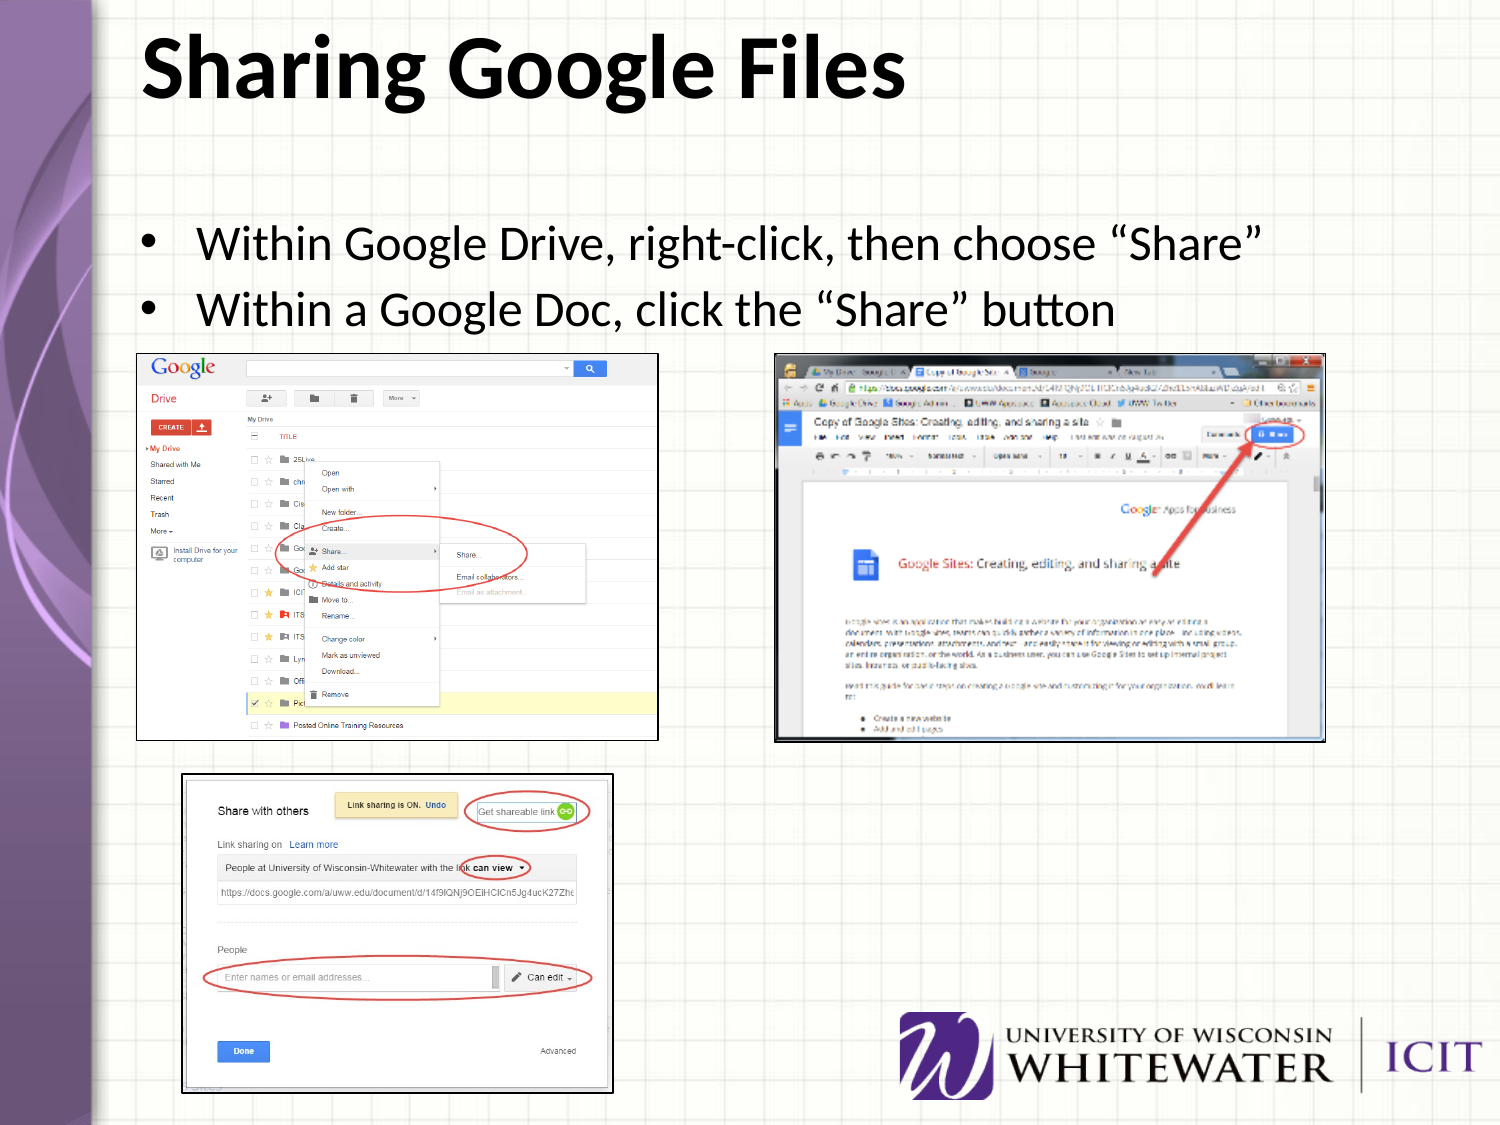

# Sharing Google Files
Within Google Drive, right-click, then choose “Share”
Within a Google Doc, click the “Share” button